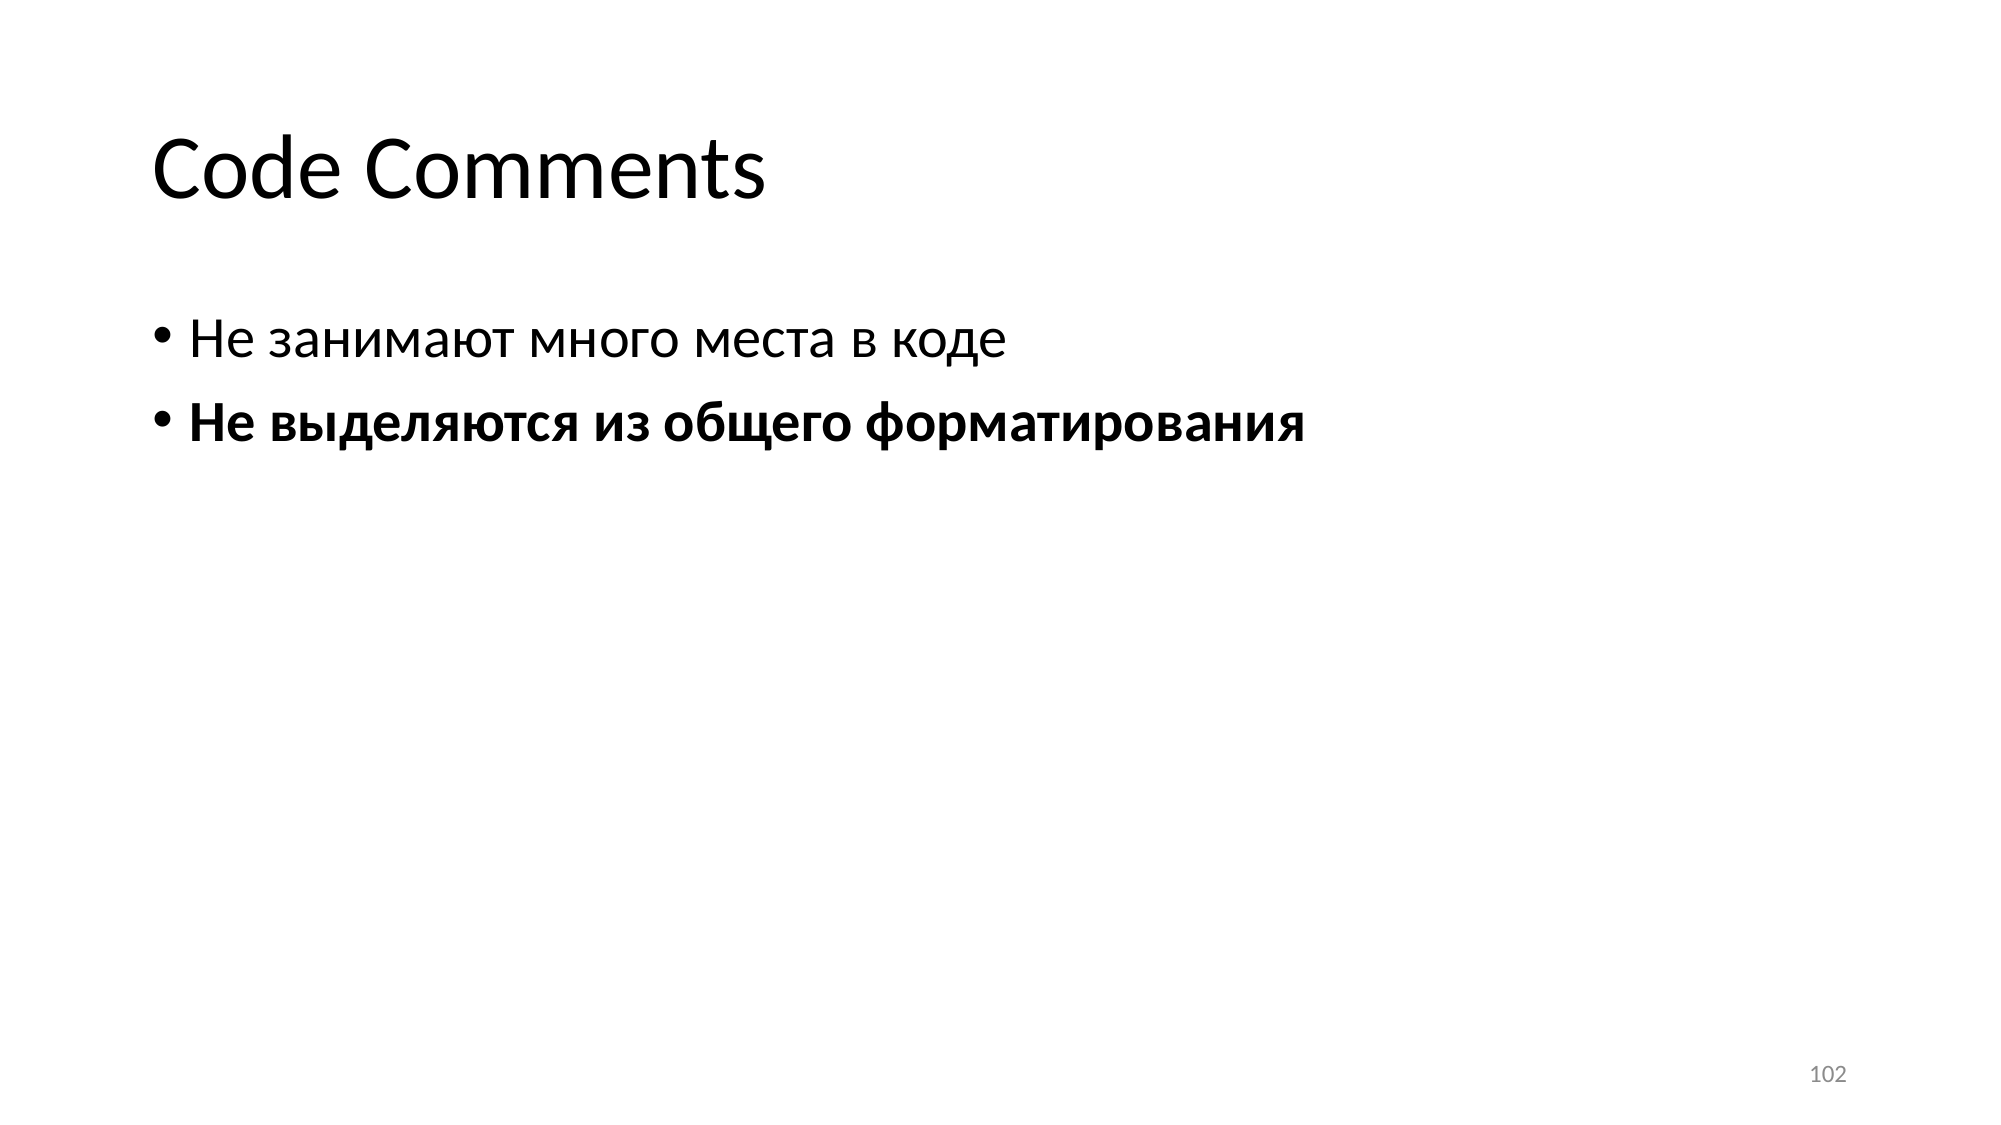

# Code Comments
Не занимают много места в коде
Не выделяются из общего форматирования
102